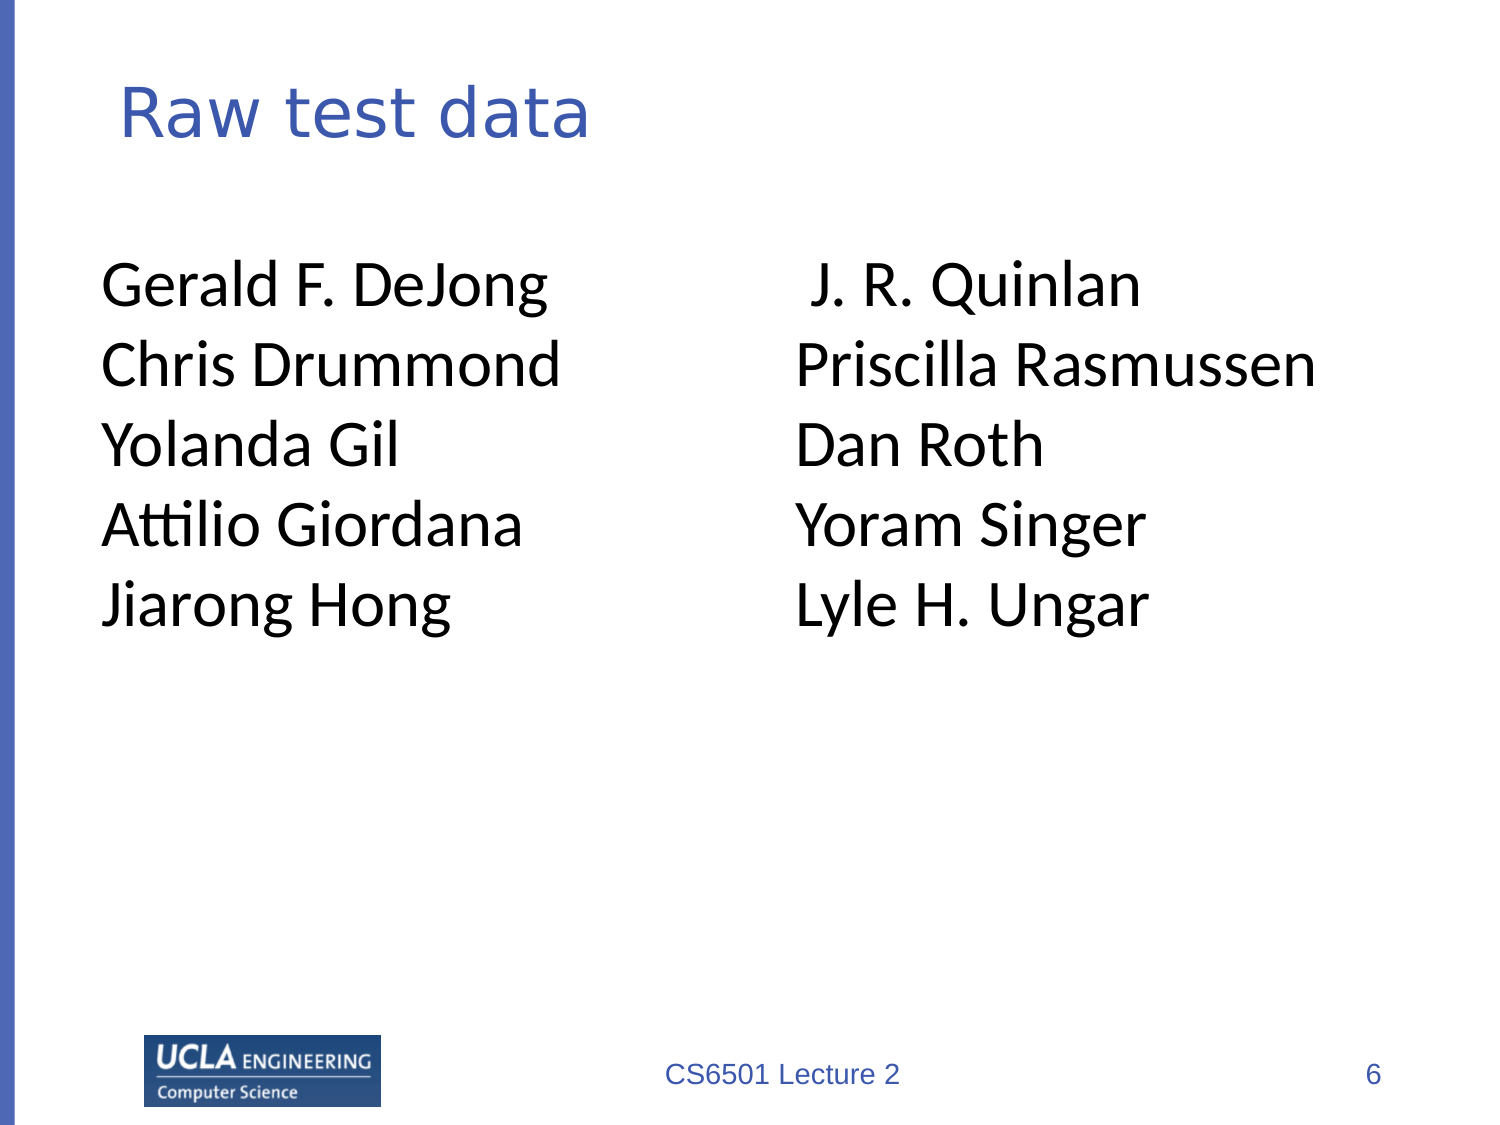

# Raw test data
   Gerald F. DeJong
   Chris Drummond
   Yolanda Gil
   Attilio Giordana
   Jiarong Hong
   J. R. Quinlan
  Priscilla Rasmussen
  Dan Roth
  Yoram Singer
  Lyle H. Ungar

CS6501 Lecture 2
6